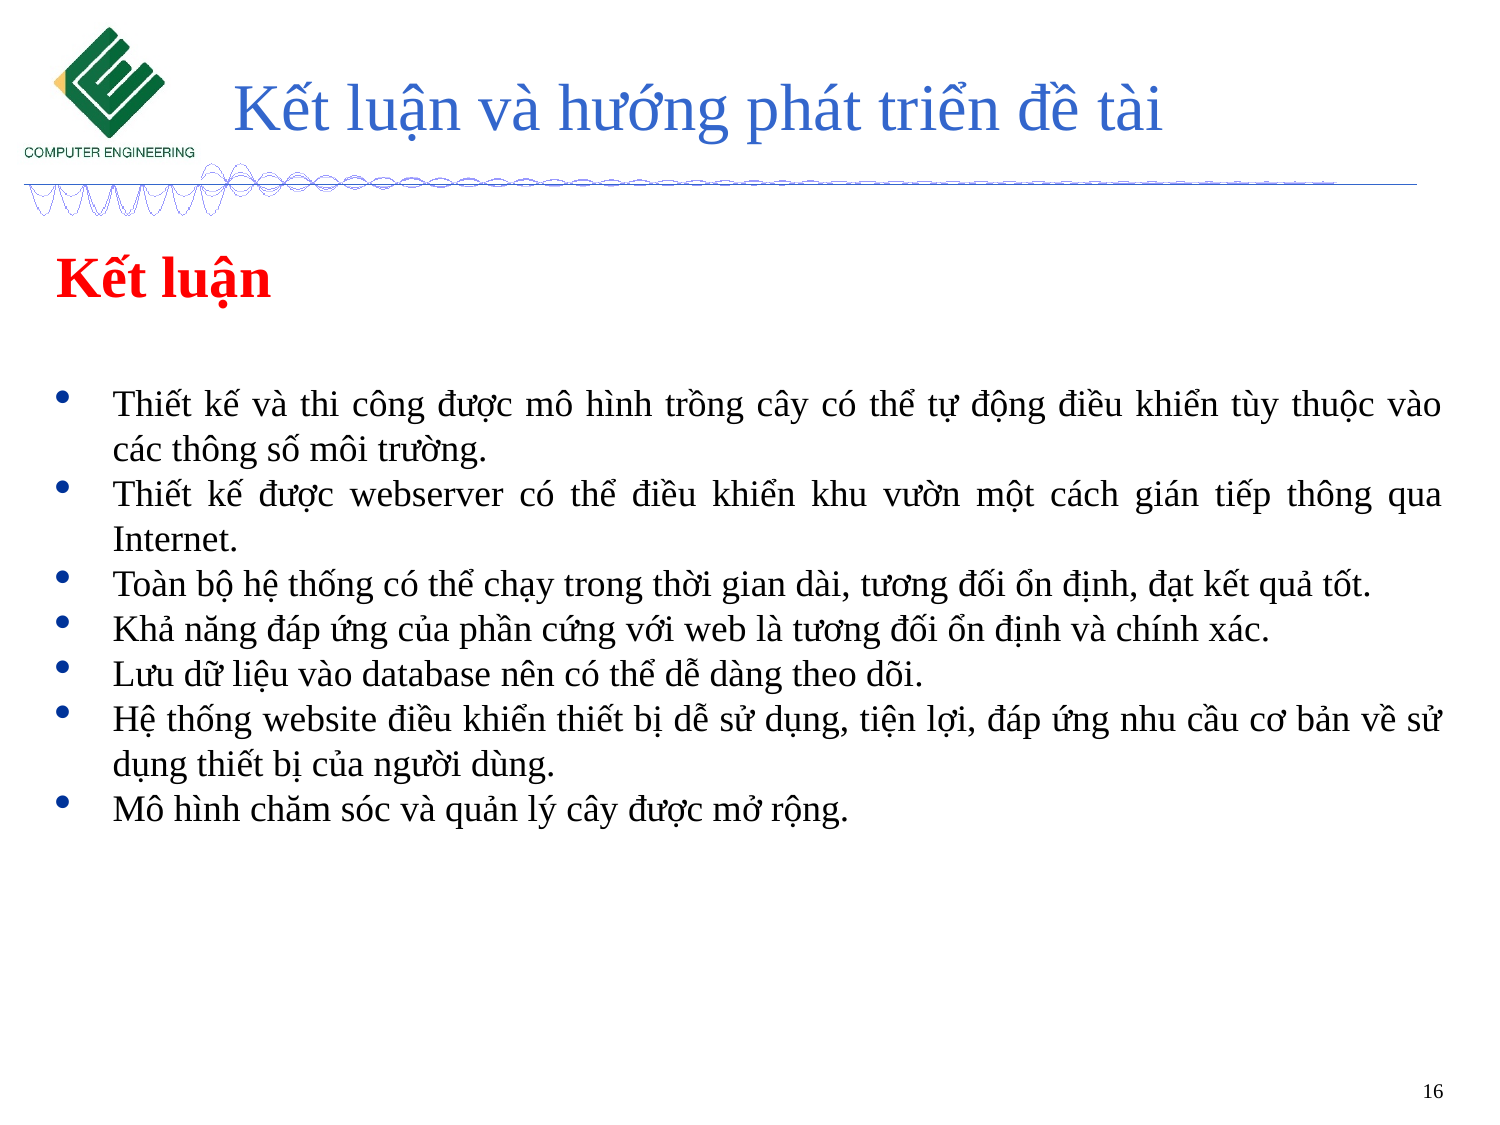

# Kết luận và hướng phát triển đề tài
Kết luận

Thiết kế và thi công được mô hình trồng cây có thể tự động điều khiển tùy thuộc vào các thông số môi trường.
Thiết kế được webserver có thể điều khiển khu vườn một cách gián tiếp thông qua Internet.
Toàn bộ hệ thống có thể chạy trong thời gian dài, tương đối ổn định, đạt kết quả tốt.
Khả năng đáp ứng của phần cứng với web là tương đối ổn định và chính xác.
Lưu dữ liệu vào database nên có thể dễ dàng theo dõi.
Hệ thống website điều khiển thiết bị dễ sử dụng, tiện lợi, đáp ứng nhu cầu cơ bản về sử dụng thiết bị của người dùng.
Mô hình chăm sóc và quản lý cây được mở rộng.

16